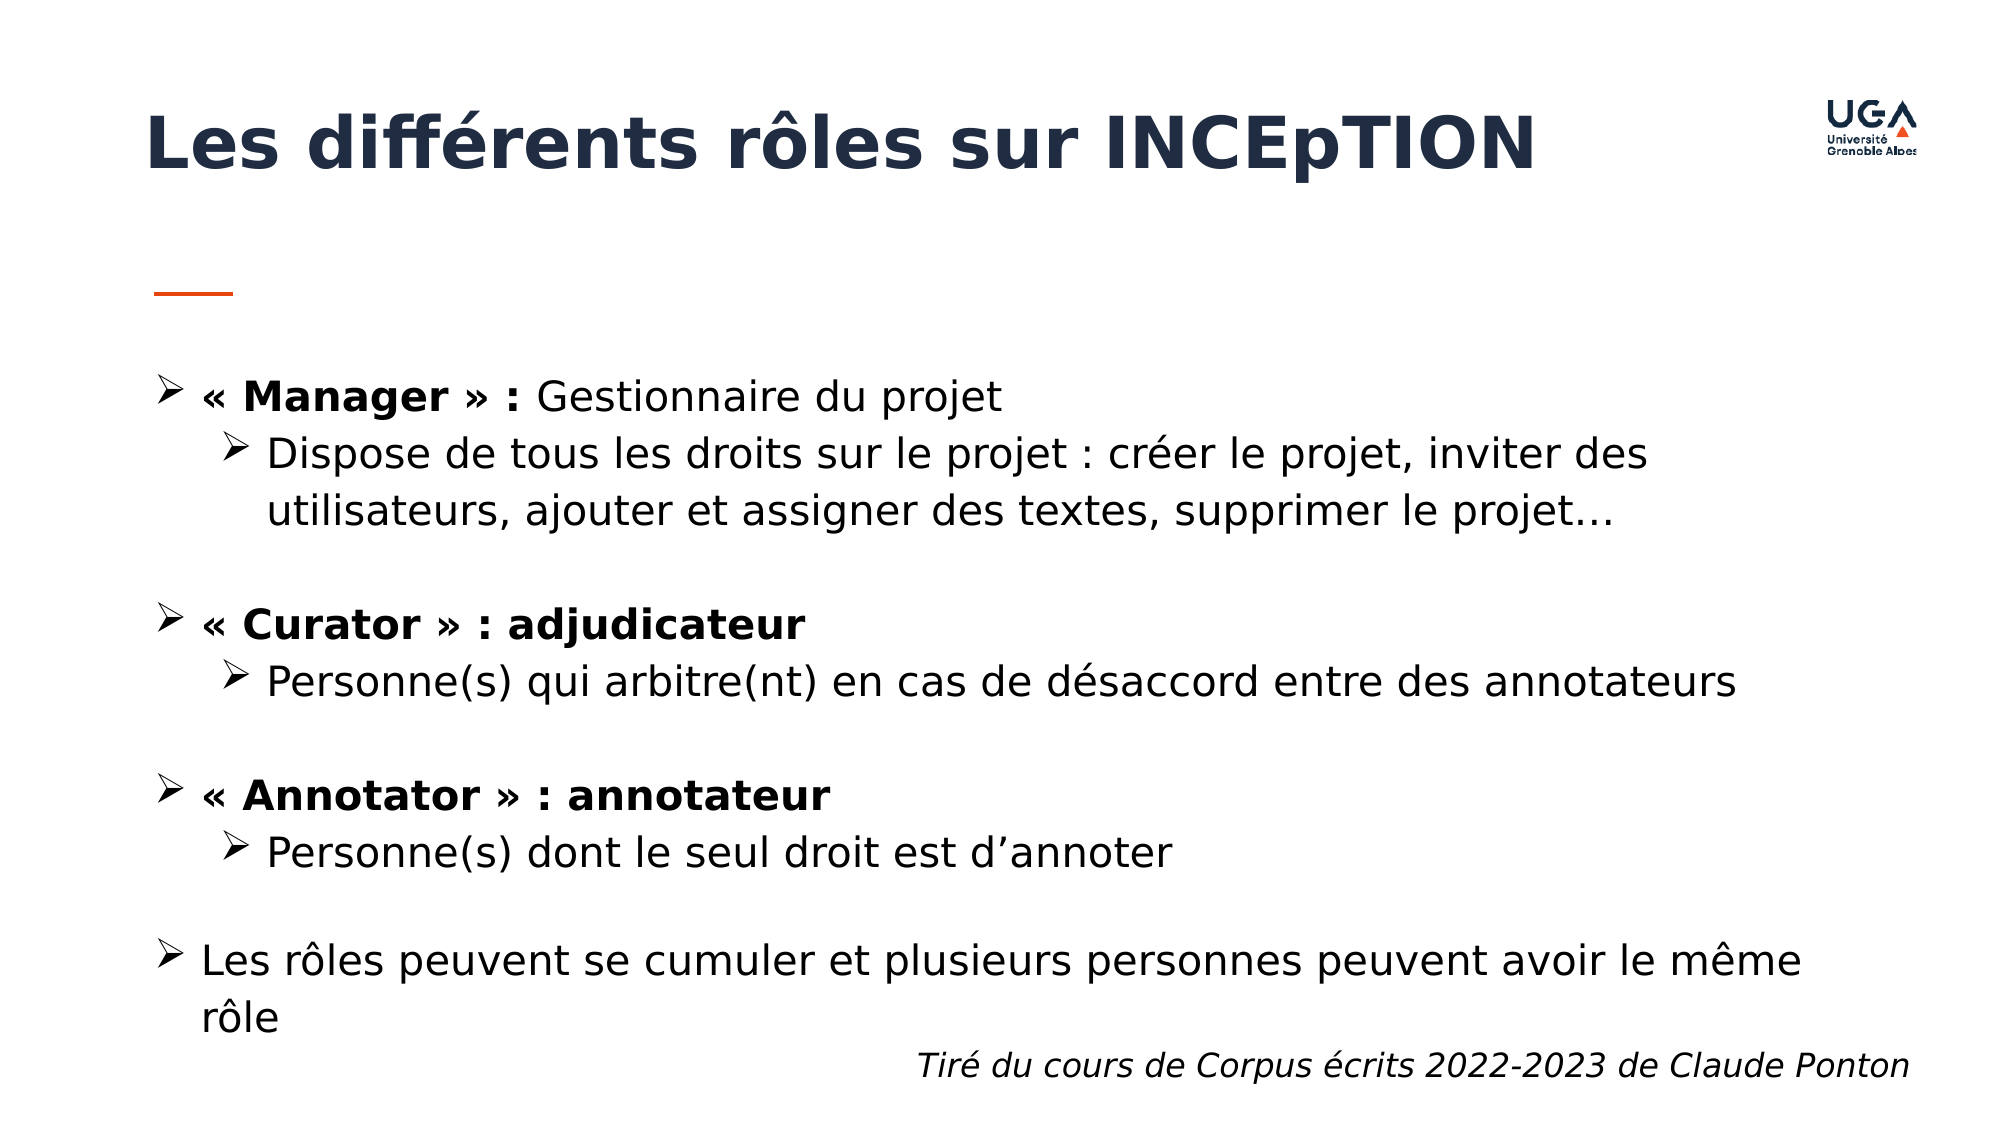

Les différents rôles sur INCEpTION
« Manager » : Gestionnaire du projet
Dispose de tous les droits sur le projet : créer le projet, inviter des utilisateurs, ajouter et assigner des textes, supprimer le projet…

« Curator » : adjudicateur
Personne(s) qui arbitre(nt) en cas de désaccord entre des annotateurs

« Annotator » : annotateur
Personne(s) dont le seul droit est d’annoter

Les rôles peuvent se cumuler et plusieurs personnes peuvent avoir le même rôle

Tiré du cours de Corpus écrits 2022-2023 de Claude Ponton